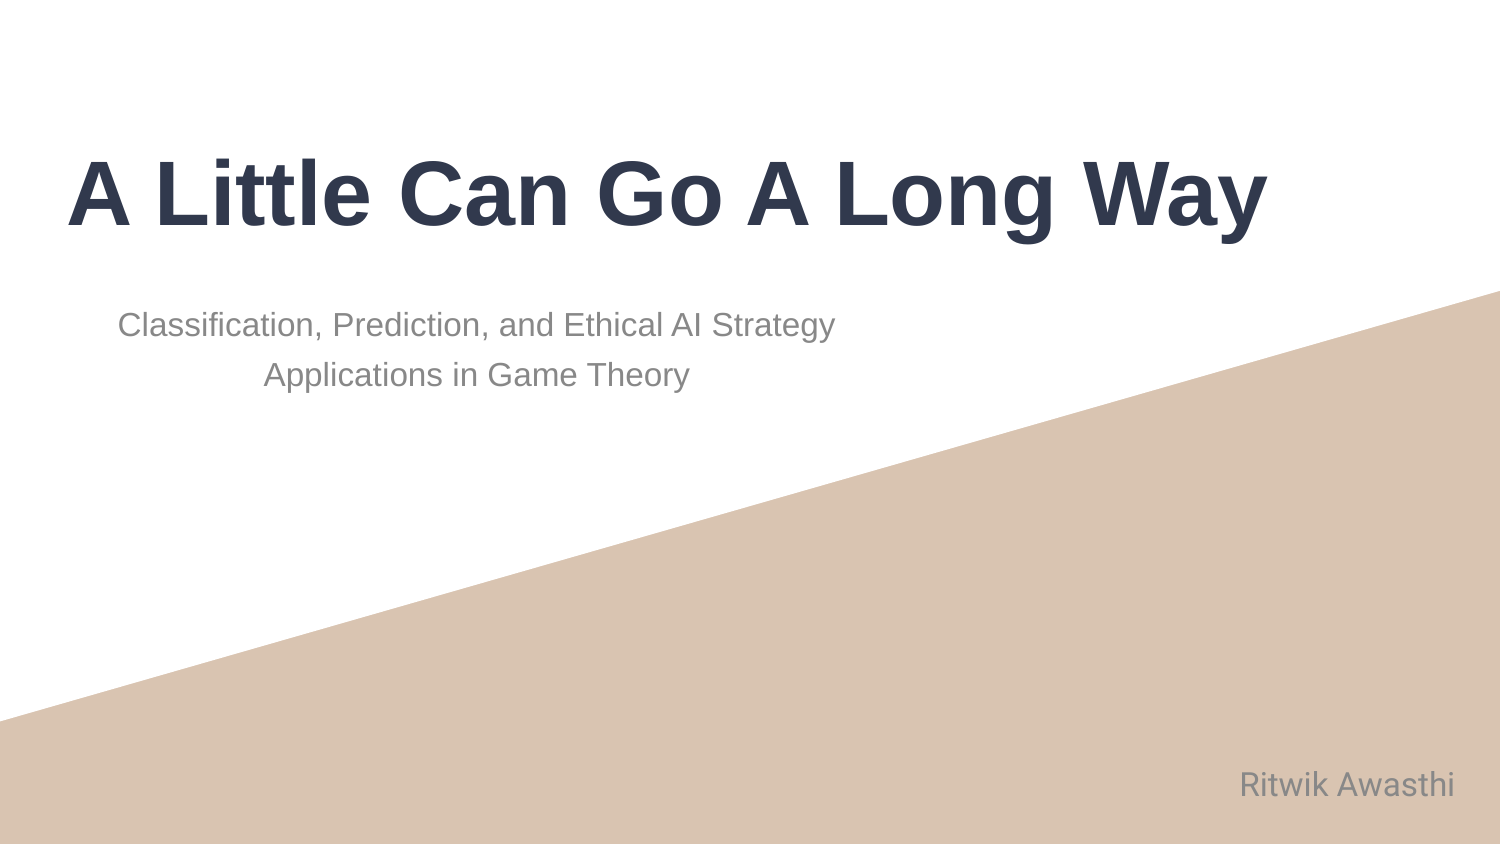

# A Little Can Go A Long Way
Classification, Prediction, and Ethical AI Strategy
Applications in Game Theory
Ritwik Awasthi